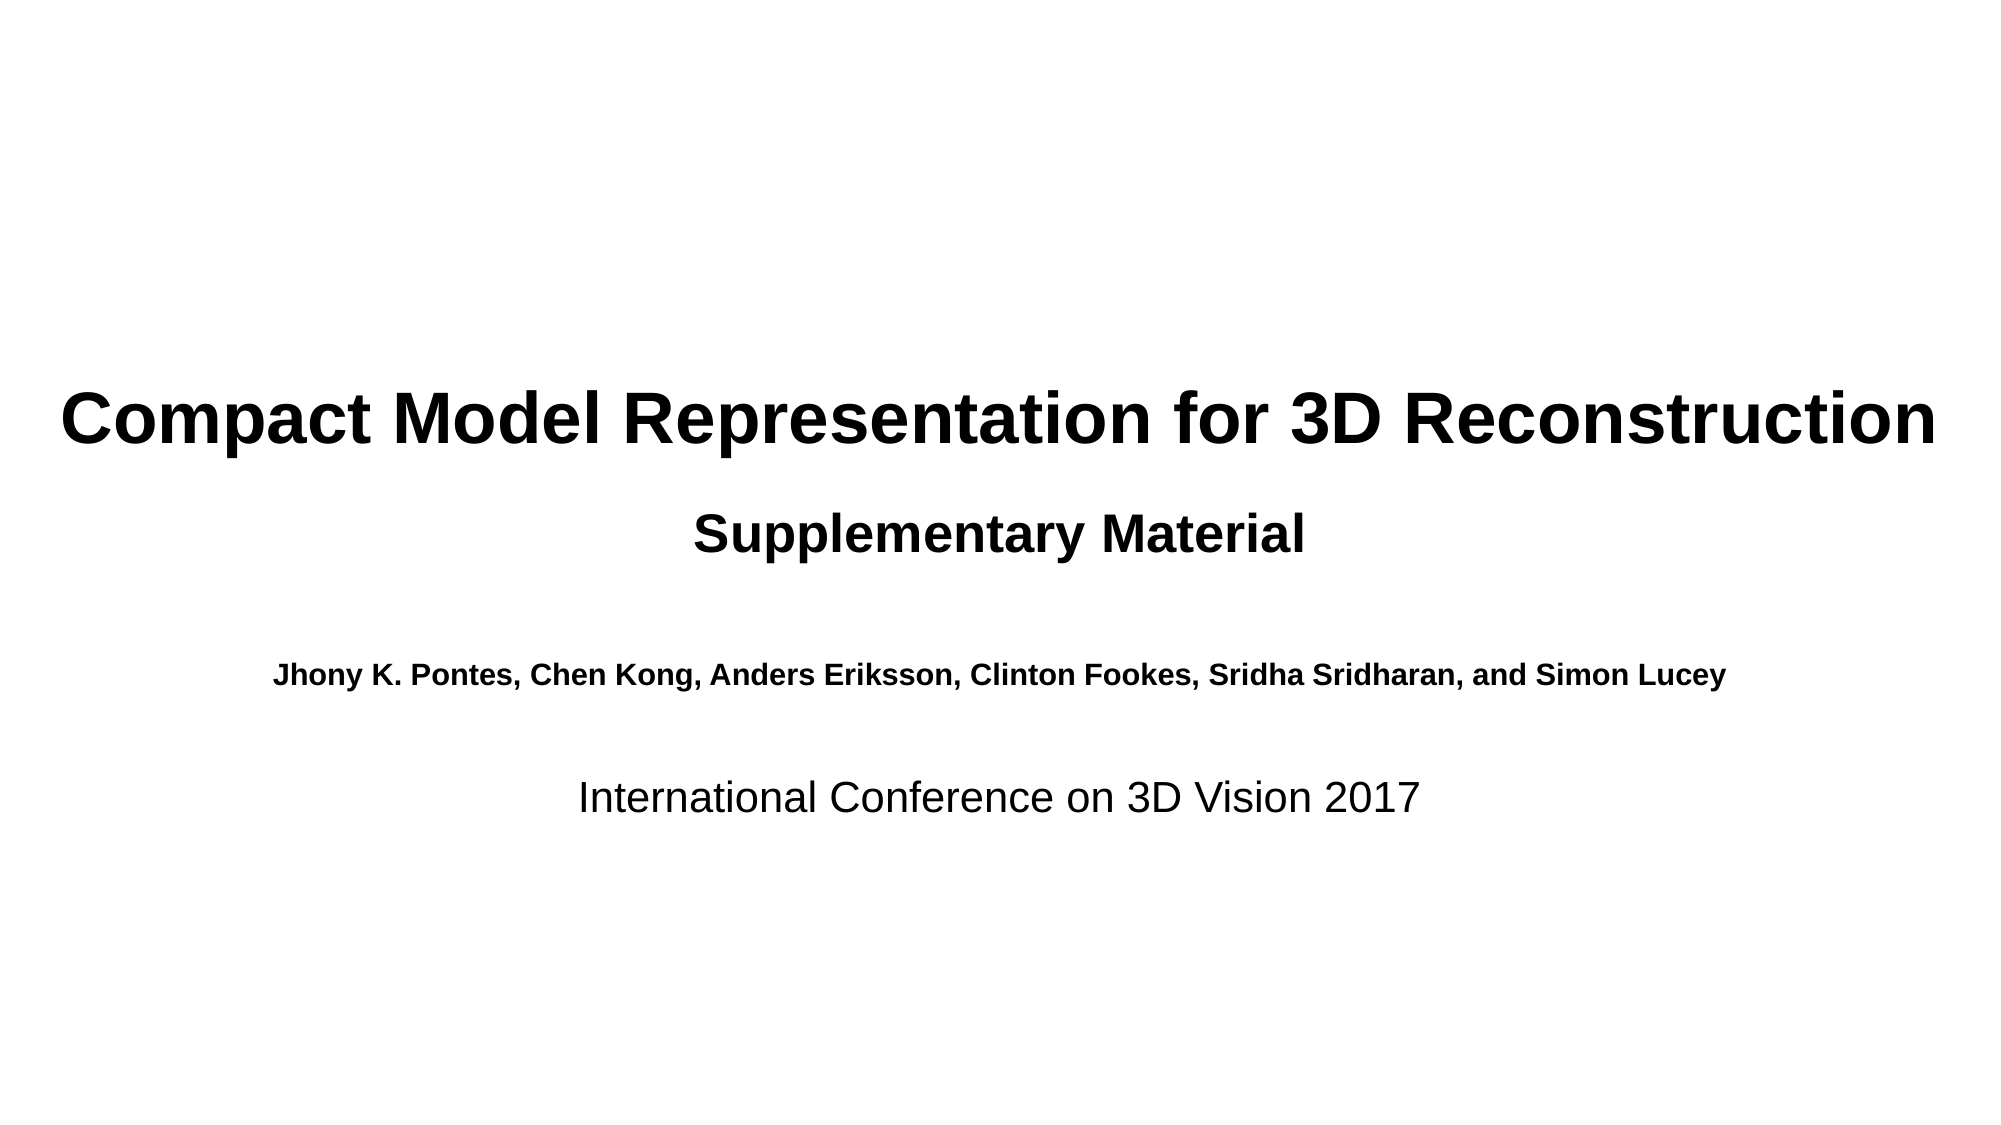

# Compact Model Representation for 3D Reconstruction
Supplementary Material

Jhony K. Pontes, Chen Kong, Anders Eriksson, Clinton Fookes, Sridha Sridharan, and Simon Lucey

International Conference on 3D Vision 2017